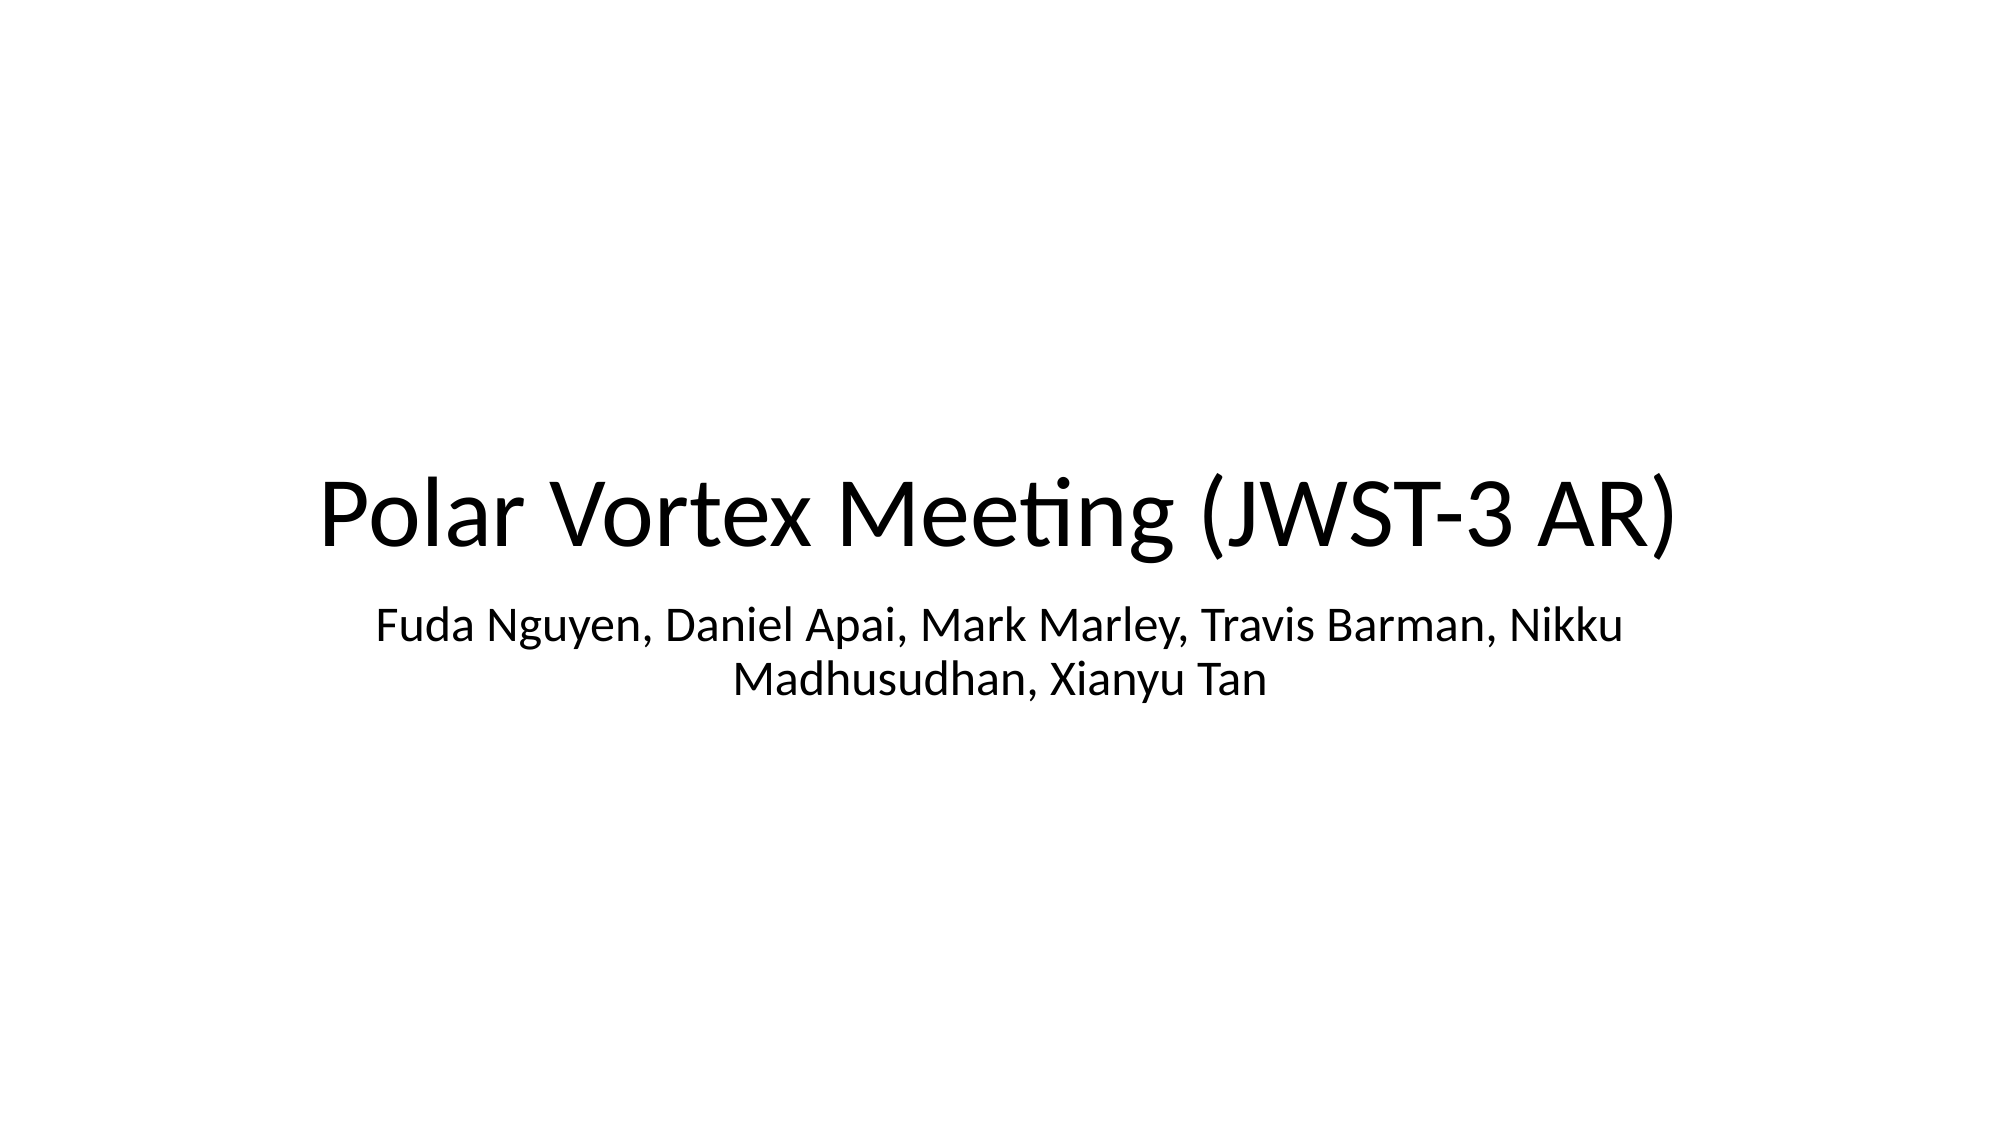

# Polar Vortex Meeting (JWST-3 AR)
Fuda Nguyen, Daniel Apai, Mark Marley, Travis Barman, Nikku Madhusudhan, Xianyu Tan